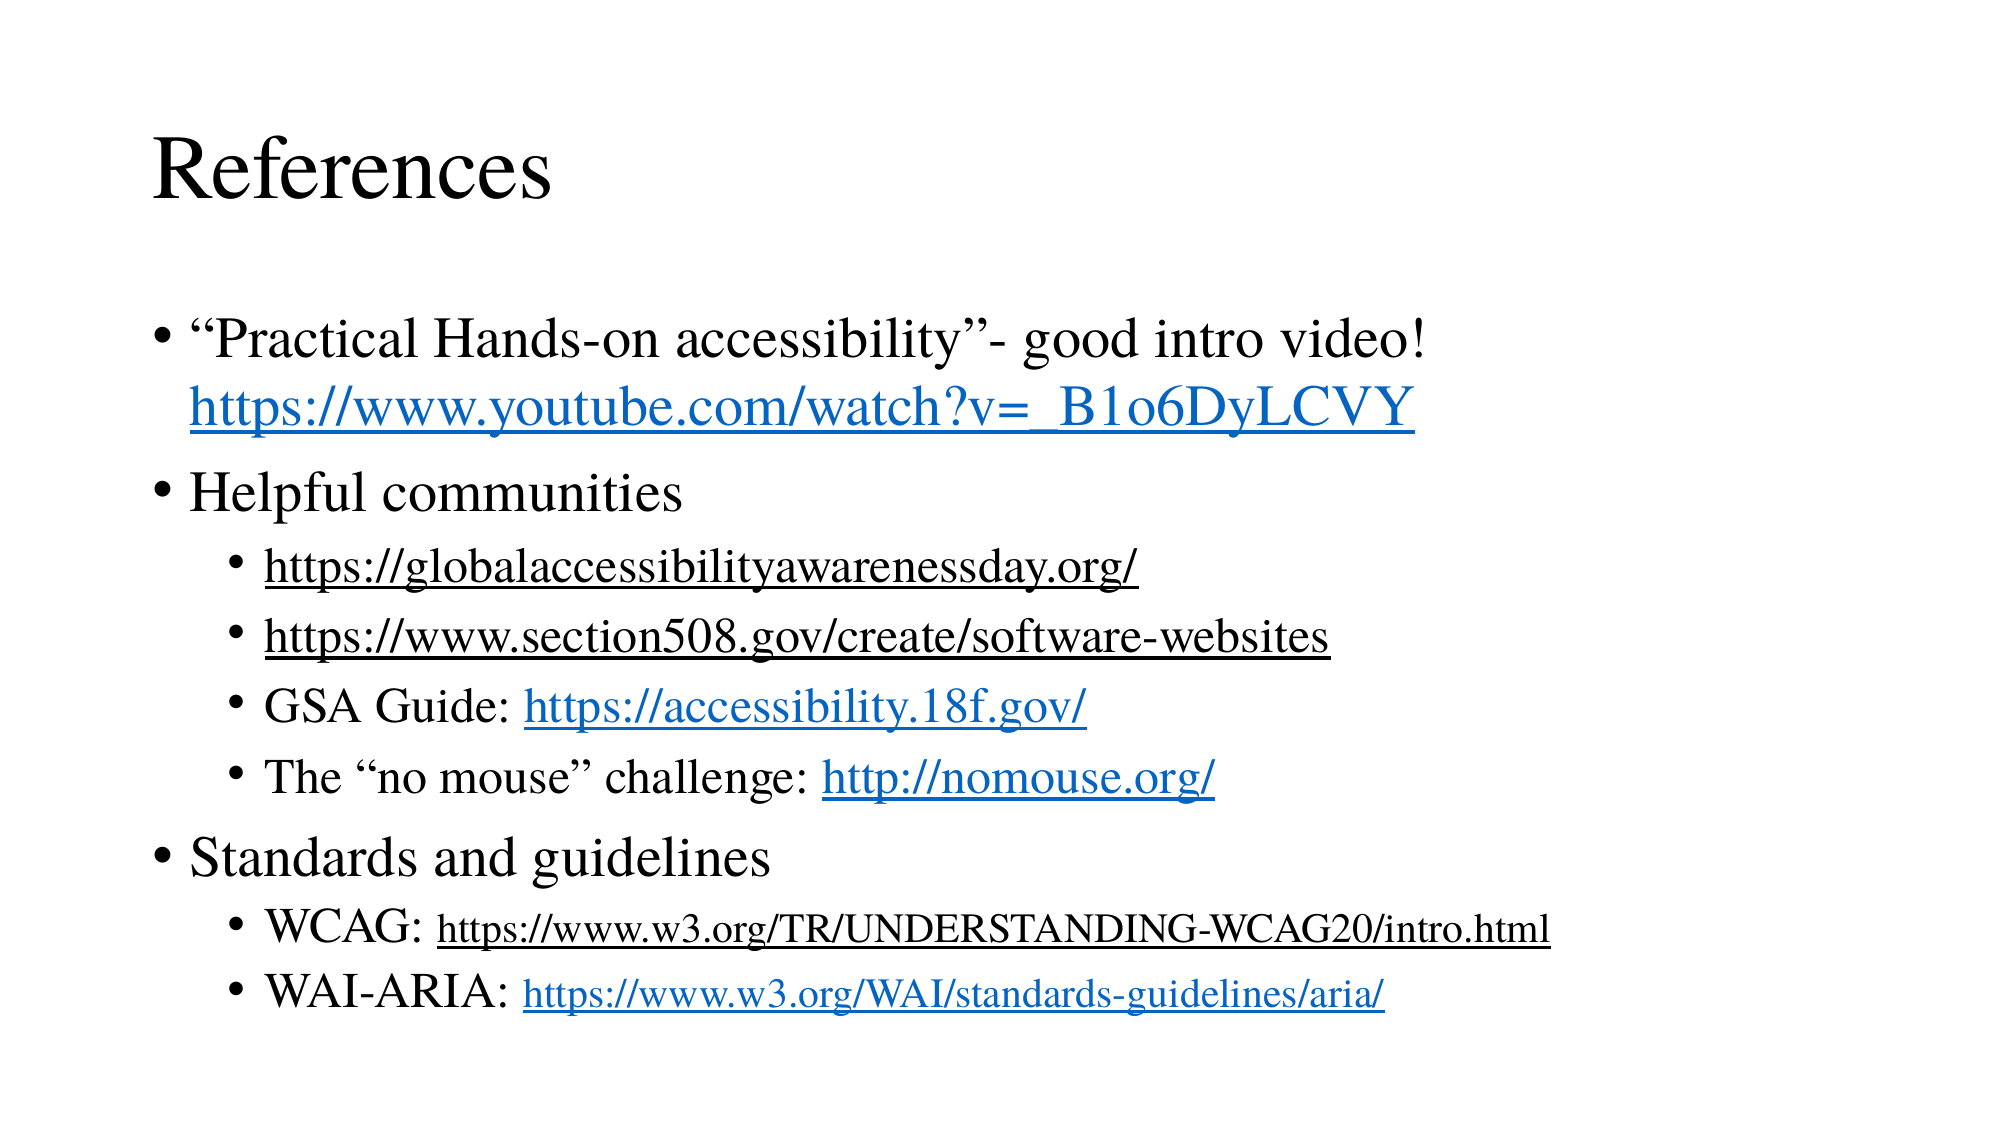

# References
“Practical Hands-on accessibility”- good intro video! https://www.youtube.com/watch?v=_B1o6DyLCVY
Helpful communities
https://globalaccessibilityawarenessday.org/
https://www.section508.gov/create/software-websites
GSA Guide: https://accessibility.18f.gov/
The “no mouse” challenge: http://nomouse.org/
Standards and guidelines
WCAG: https://www.w3.org/TR/UNDERSTANDING-WCAG20/intro.html
WAI-ARIA: https://www.w3.org/WAI/standards-guidelines/aria/